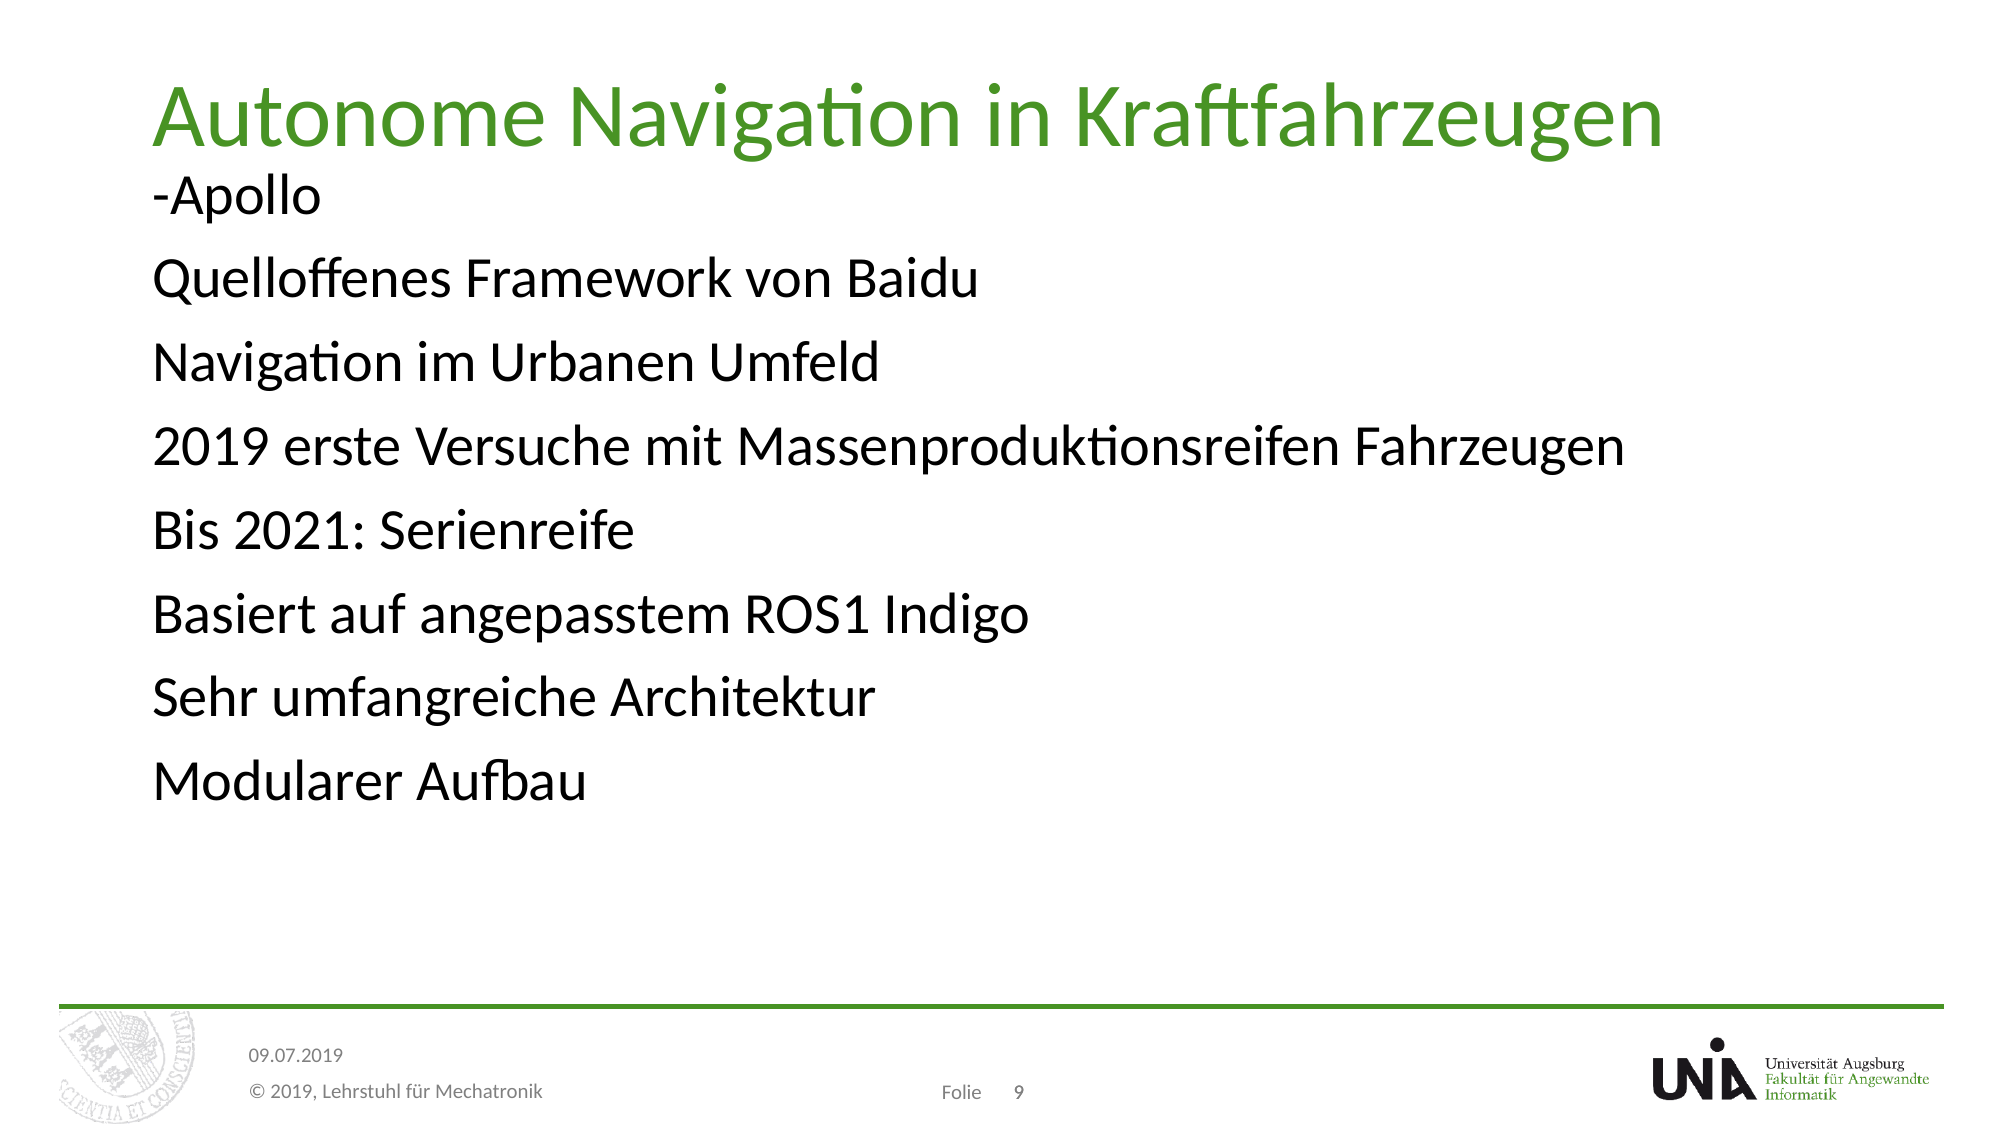

# Autonome Navigation in Kraftfahrzeugen
-Apollo
Quelloffenes Framework von Baidu
Navigation im Urbanen Umfeld
2019 erste Versuche mit Massenproduktionsreifen Fahrzeugen
Bis 2021: Serienreife
Basiert auf angepasstem ROS1 Indigo
Sehr umfangreiche Architektur
Modularer Aufbau
9